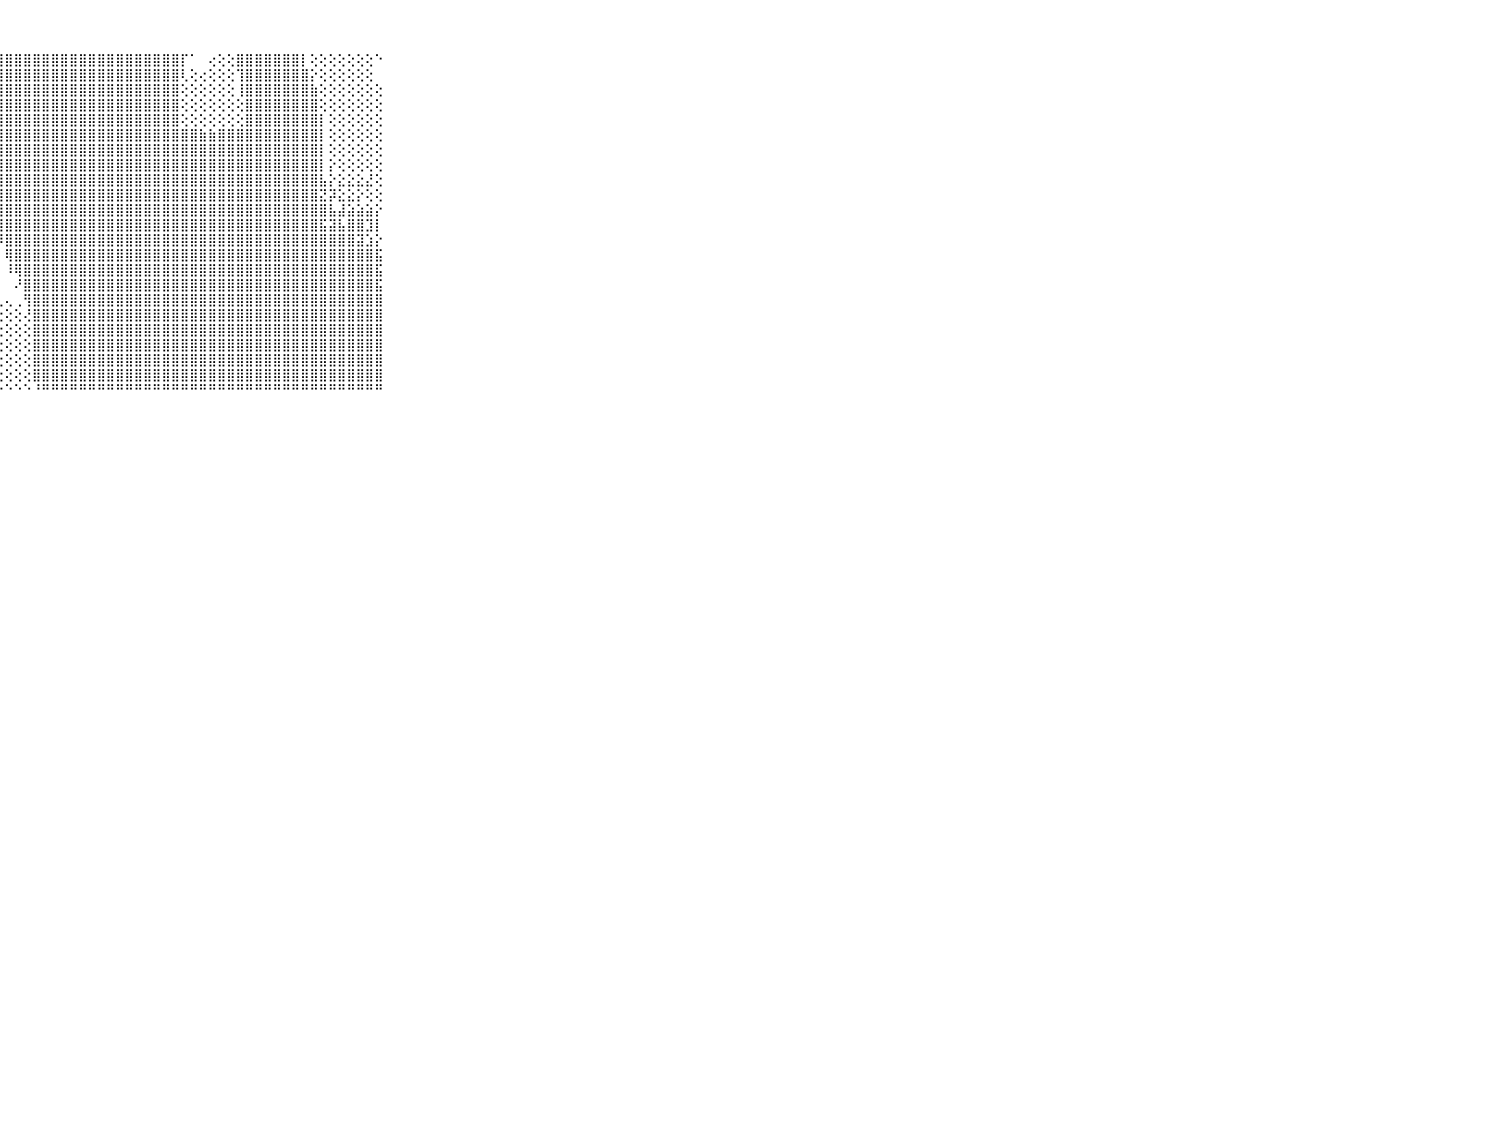

⠀⠀⠀⠀⠀⠀⠀⠀⠀⠀⠀⢀⣕⠑⢱⣷⡜⡏⢝⢻⣿⣿⣿⣿⣿⣿⣿⣿⣿⣿⣿⣿⣿⣿⣿⣿⣿⣿⣿⣿⣿⣿⣿⣿⣿⣿⣿⡏⠁⠀⢔⢕⢕⣿⣿⣿⣿⣿⣿⣿⡇⢕⢕⢕⢕⢕⢕⢕⠑⠀⠀⠀⠀⠀⠀⠀⠀⠀⠀⠀⠀
⠀⠀⠀⠀⠀⠀⠀⠀⠀⠀⠀⠐⢕⣵⢝⠕⠁⣸⣵⣾⣿⣿⣿⣿⣿⣿⣿⣿⣿⣿⣿⣿⣿⣿⣿⣿⣿⣿⣿⣿⣿⣿⣿⣿⣿⣿⣿⢇⢕⢔⢕⢕⢕⢹⣿⣿⣿⣿⣿⣿⣿⡕⢕⢕⢕⢕⢕⢕⠀⠀⠀⠀⠀⠀⠀⠀⠀⠀⠀⠀⠀
⠀⠀⠀⠀⠀⠀⠀⠀⠀⠀⠀⠔⠗⠑⢀⢀⢔⢺⣿⣿⣿⣿⣿⣿⣿⣿⣿⣿⣿⣿⣿⣿⣿⣿⣿⣿⣿⣿⣿⣿⣿⣿⣿⣿⣿⣿⣿⢕⢕⢕⢕⢕⢕⢸⣿⣿⣿⣿⣿⣿⣿⣷⢕⢕⢕⢕⢕⢕⢕⠀⠀⠀⠀⠀⠀⠀⠀⠀⠀⠀⠀
⠀⠀⠀⠀⠀⠀⠀⠀⠀⠀⠀⢆⢕⣕⣵⣵⣾⣿⣿⣿⣿⣿⣿⣿⣿⣿⣿⣿⣿⣿⣿⣿⣿⣿⣿⣿⣿⣿⣿⣿⣿⣿⣿⣿⣿⣿⣿⢕⢕⢕⢕⢕⢕⢕⣿⣿⣿⣿⣿⣿⣿⣿⢕⢕⢕⢕⢕⢕⢕⠀⠀⠀⠀⠀⠀⠀⠀⠀⠀⠀⠀
⠀⠀⠀⠀⠀⠀⠀⠀⠀⠀⠀⣵⣷⣿⣿⣿⣿⣿⣿⣿⣿⣿⣿⣿⣿⣿⣿⣿⣿⣿⣿⣿⣿⣿⣿⣿⣿⣿⣿⣿⣿⣿⣿⣿⣿⣿⣿⢕⢕⢕⢕⢕⢕⢕⣿⣿⣿⣿⣿⣿⣿⣿⡇⢕⢕⢕⢕⢕⢕⠀⠀⠀⠀⠀⠀⠀⠀⠀⠀⠀⠀
⠀⠀⠀⠀⠀⠀⠀⠀⠀⠀⠀⣿⣿⣿⣿⣿⣿⣿⣿⣿⣿⣿⣿⣿⣿⣿⣿⣿⣿⣿⣿⣿⣿⣿⣿⣿⣿⣿⣿⣿⣿⣿⣿⣿⣿⣿⣿⣿⣿⣷⣷⣿⣿⣿⣿⣿⣿⣿⣿⣿⣿⣿⡇⢕⢕⢕⢕⢕⢕⠀⠀⠀⠀⠀⠀⠀⠀⠀⠀⠀⠀
⠀⠀⠀⠀⠀⠀⠀⠀⠀⠀⠀⣿⣿⣿⣿⣿⣿⣿⣿⣿⣿⣿⣿⣿⣿⣿⣿⣿⣿⣿⣿⣿⣿⣿⣿⣿⣿⣿⣿⣿⣿⣿⣿⣿⣿⣿⣿⣿⣿⣿⣿⣿⣿⣿⣿⣿⣿⣿⣿⣿⣿⣿⡇⢕⢕⢕⢕⢕⢕⠀⠀⠀⠀⠀⠀⠀⠀⠀⠀⠀⠀
⠀⠀⠀⠀⠀⠀⠀⠀⠀⠀⠀⢹⣿⣿⣿⣿⣿⣿⣿⣿⣿⣿⣿⣿⣿⣿⣿⣿⣿⣿⣿⣿⣿⣿⣿⣿⣿⣿⣿⣿⣿⣿⣿⣿⣿⣿⣿⣿⣿⣿⣿⣿⣿⣿⣿⣿⣿⣿⣿⣿⣿⣿⡇⡕⢕⢕⢕⢕⢕⠀⠀⠀⠀⠀⠀⠀⠀⠀⠀⠀⠀
⠀⠀⠀⠀⠀⠀⠀⠀⠀⠀⠀⠕⢻⣿⣿⣿⣿⣿⣿⣿⣿⣿⣿⣿⣿⣿⣿⣿⣿⣿⣿⣿⣿⣿⣿⣿⣿⣿⣿⣿⣿⣿⣿⣿⣿⣿⣿⣿⣿⣿⣿⣿⣿⣿⣿⣿⣿⣿⣿⣿⣿⣿⣧⡕⣕⣕⣕⣜⢕⠀⠀⠀⠀⠀⠀⠀⠀⠀⠀⠀⠀
⠀⠀⠀⠀⠀⠀⠀⠀⠀⠀⠀⣵⣼⣿⣿⣿⣿⣿⣿⣿⣿⣿⣿⣿⣿⣿⣿⣿⣿⣿⣿⣿⣿⣿⣿⣿⣿⣿⣿⣿⣿⣿⣿⣿⣿⣿⣿⣿⣿⣿⣿⣿⣿⣿⣿⣿⣿⣿⣿⣿⣿⣿⣝⡽⣕⣕⡕⢕⢕⠀⠀⠀⠀⠀⠀⠀⠀⠀⠀⠀⠀
⠀⠀⠀⠀⠀⠀⠀⠀⠀⠀⠀⣿⣿⣿⣿⣿⣿⣿⣿⣿⣿⣿⣿⣿⣿⣿⣿⣿⣿⣿⣿⣿⣿⣿⣿⣿⣿⣿⣿⣿⣿⣿⣿⣿⣿⣿⣿⣿⣿⣿⣿⣿⣿⣿⣿⣿⣿⣿⣿⣿⣿⣿⣿⣧⣼⣵⣵⣵⡕⠀⠀⠀⠀⠀⠀⠀⠀⠀⠀⠀⠀
⠀⠀⠀⠀⠀⠀⠀⠀⠀⠀⠀⣿⣿⣿⣿⣿⣿⣿⣿⣿⣿⣿⣿⣿⣿⣿⣿⣿⣿⣿⣿⣿⣿⣿⣿⣿⣿⣿⣿⣿⣿⣿⣿⣿⣿⣿⣿⣿⣿⣿⣿⣿⣿⣿⣿⣿⣿⣿⣿⣿⣿⣿⣯⣽⣧⣿⣿⣹⡇⠀⠀⠀⠀⠀⠀⠀⠀⠀⠀⠀⠀
⠀⠀⠀⠀⠀⠀⠀⠀⠀⠀⠀⣿⣿⣵⡸⣿⣿⣿⣿⣿⣿⣿⣿⣿⣿⣿⣿⡿⣿⣿⣿⣿⣿⣿⣿⣿⣿⣿⣿⣿⣿⣿⣿⣿⣿⣿⣿⣿⣿⣿⣿⣿⣿⣿⣿⣿⣿⣿⣿⣿⣿⣿⣿⣿⣿⣿⣽⣱⡕⠀⠀⠀⠀⠀⠀⠀⠀⠀⠀⠀⠀
⠀⠀⠀⠀⠀⠀⠀⠀⠀⠀⠀⣿⣿⣿⣇⢝⢿⣿⣿⣿⣿⣿⣿⣿⣿⣿⡿⠀⢿⣿⣿⣿⣿⣿⣿⣿⣿⣿⣿⣿⣿⣿⣿⣿⣿⣿⣿⣿⣿⣿⣿⣿⣿⣿⣿⣿⣿⣿⣿⣿⣿⣿⣿⣿⣿⣿⣿⣿⣯⠀⠀⠀⠀⠀⠀⠀⠀⠀⠀⠀⠀
⠀⠀⠀⠀⠀⠀⠀⠀⠀⠀⠀⣿⣿⣿⣿⣧⢑⠜⢝⢟⢿⢿⢿⣿⢏⠋⠁⠀⠸⢿⣿⣿⣿⣿⣿⣿⣿⣿⣿⣿⣿⣿⣿⣿⣿⣿⣿⣿⣿⣿⣿⣿⣿⣿⣿⣿⣿⣿⣿⣿⣿⣿⣿⣿⣿⣿⣿⣿⣯⠀⠀⠀⠀⠀⠀⠀⠀⠀⠀⠀⠀
⠀⠀⠀⠀⠀⠀⠀⠀⠀⠀⠀⣿⣿⣿⣿⣿⣇⢅⢐⠁⠅⠁⠁⠀⠁⠀⠀⠀⠀⠜⣿⣿⣿⣿⣿⣿⣿⣿⣿⣿⣿⣿⣿⣿⣿⣿⣿⣿⣿⣿⣿⣿⣿⣿⣿⣿⣿⣿⣿⣿⣿⣿⣿⣿⣿⣿⣿⣿⣯⠀⠀⠀⠀⠀⠀⠀⠀⠀⠀⠀⠀
⠀⠀⠀⠀⠀⠀⠀⠀⠀⠀⠀⣿⣿⣿⣿⣿⣿⢕⢀⢐⠕⠕⠕⠕⠀⠄⢀⢄⢄⢀⢻⣿⣿⣿⣿⣿⣿⣿⣿⣿⣿⣿⣿⣿⣿⣿⣿⣿⣿⣿⣿⣿⣿⣿⣿⣿⣿⣿⣿⣿⣿⣿⣿⣿⣿⣿⣿⣿⣿⠀⠀⠀⠀⠀⠀⠀⠀⠀⠀⠀⠀
⠀⠀⠀⠀⠀⠀⠀⠀⠀⠀⠀⣿⣿⣿⣿⣿⣿⣧⡕⢕⢕⢕⢔⢔⢔⢔⢕⢕⢕⢕⢜⣿⣿⣿⣿⣿⣿⣿⣿⣿⣿⣿⣿⣿⣿⣿⣿⣿⣿⣿⣿⣿⣿⣿⣿⣿⣿⣿⣿⣿⣿⣿⣿⣿⣿⣿⣿⣿⣿⠀⠀⠀⠀⠀⠀⠀⠀⠀⠀⠀⠀
⠀⠀⠀⠀⠀⠀⠀⠀⠀⠀⠀⣿⣿⣿⣿⣿⣿⣿⣿⣷⣧⣵⣕⢕⢕⢕⢕⢕⢕⢕⢕⣿⣿⣿⣿⣿⣿⣿⣿⣿⣿⣿⣿⣿⣿⣿⣿⣿⣿⣿⣿⣿⣿⣿⣿⣿⣿⣿⣿⣿⣿⣿⣿⣿⣿⣿⣿⣿⣿⠀⠀⠀⠀⠀⠀⠀⠀⠀⠀⠀⠀
⠀⠀⠀⠀⠀⠀⠀⠀⠀⠀⠀⣿⣿⣿⣿⣿⣿⣿⣿⣿⣿⣿⣿⣧⢕⢕⢕⢕⢕⢕⢕⣿⣿⣿⣿⣿⣿⣿⣿⣿⣿⣿⣿⣿⣿⣿⣿⣿⣿⣿⣿⣿⣿⣿⣿⣿⣿⣿⣿⣿⣿⣿⣿⣿⣿⣿⣿⣿⣿⠀⠀⠀⠀⠀⠀⠀⠀⠀⠀⠀⠀
⠀⠀⠀⠀⠀⠀⠀⠀⠀⠀⠀⣿⣿⣿⣿⣿⣿⣿⣿⣿⣿⣿⣿⣿⢕⢕⢕⢕⢕⢕⢕⣿⣿⣿⣿⣿⣿⣿⣿⣿⣿⣿⣿⣿⣿⣿⣿⣿⣿⣿⣿⣿⣿⣿⣿⣿⣿⣿⣿⣿⣿⣿⣿⣿⣿⣿⣿⣿⣿⠀⠀⠀⠀⠀⠀⠀⠀⠀⠀⠀⠀
⠀⠀⠀⠀⠀⠀⠀⠀⠀⠀⠀⣿⣿⣿⣿⣿⣿⣿⣿⣿⣿⣿⣿⣿⡇⢕⢕⢕⢕⢕⢕⣿⣿⣿⣿⣿⣿⣿⣿⣿⣿⣿⣿⣿⣿⣿⣿⣿⣿⣿⣿⣿⣿⣿⣿⣿⣿⣿⣿⣿⣿⣿⣿⣿⣿⣿⣿⣿⣿⠀⠀⠀⠀⠀⠀⠀⠀⠀⠀⠀⠀
⠀⠀⠀⠀⠀⠀⠀⠀⠀⠀⠀⠛⠛⠛⠛⠛⠛⠛⠛⠛⠛⠛⠛⠛⠃⠑⠑⠑⠑⠑⠑⠘⠛⠛⠛⠛⠛⠛⠛⠛⠛⠛⠛⠛⠛⠛⠛⠛⠛⠛⠛⠛⠛⠛⠛⠛⠛⠛⠛⠛⠛⠛⠛⠛⠛⠛⠛⠛⠛⠀⠀⠀⠀⠀⠀⠀⠀⠀⠀⠀⠀